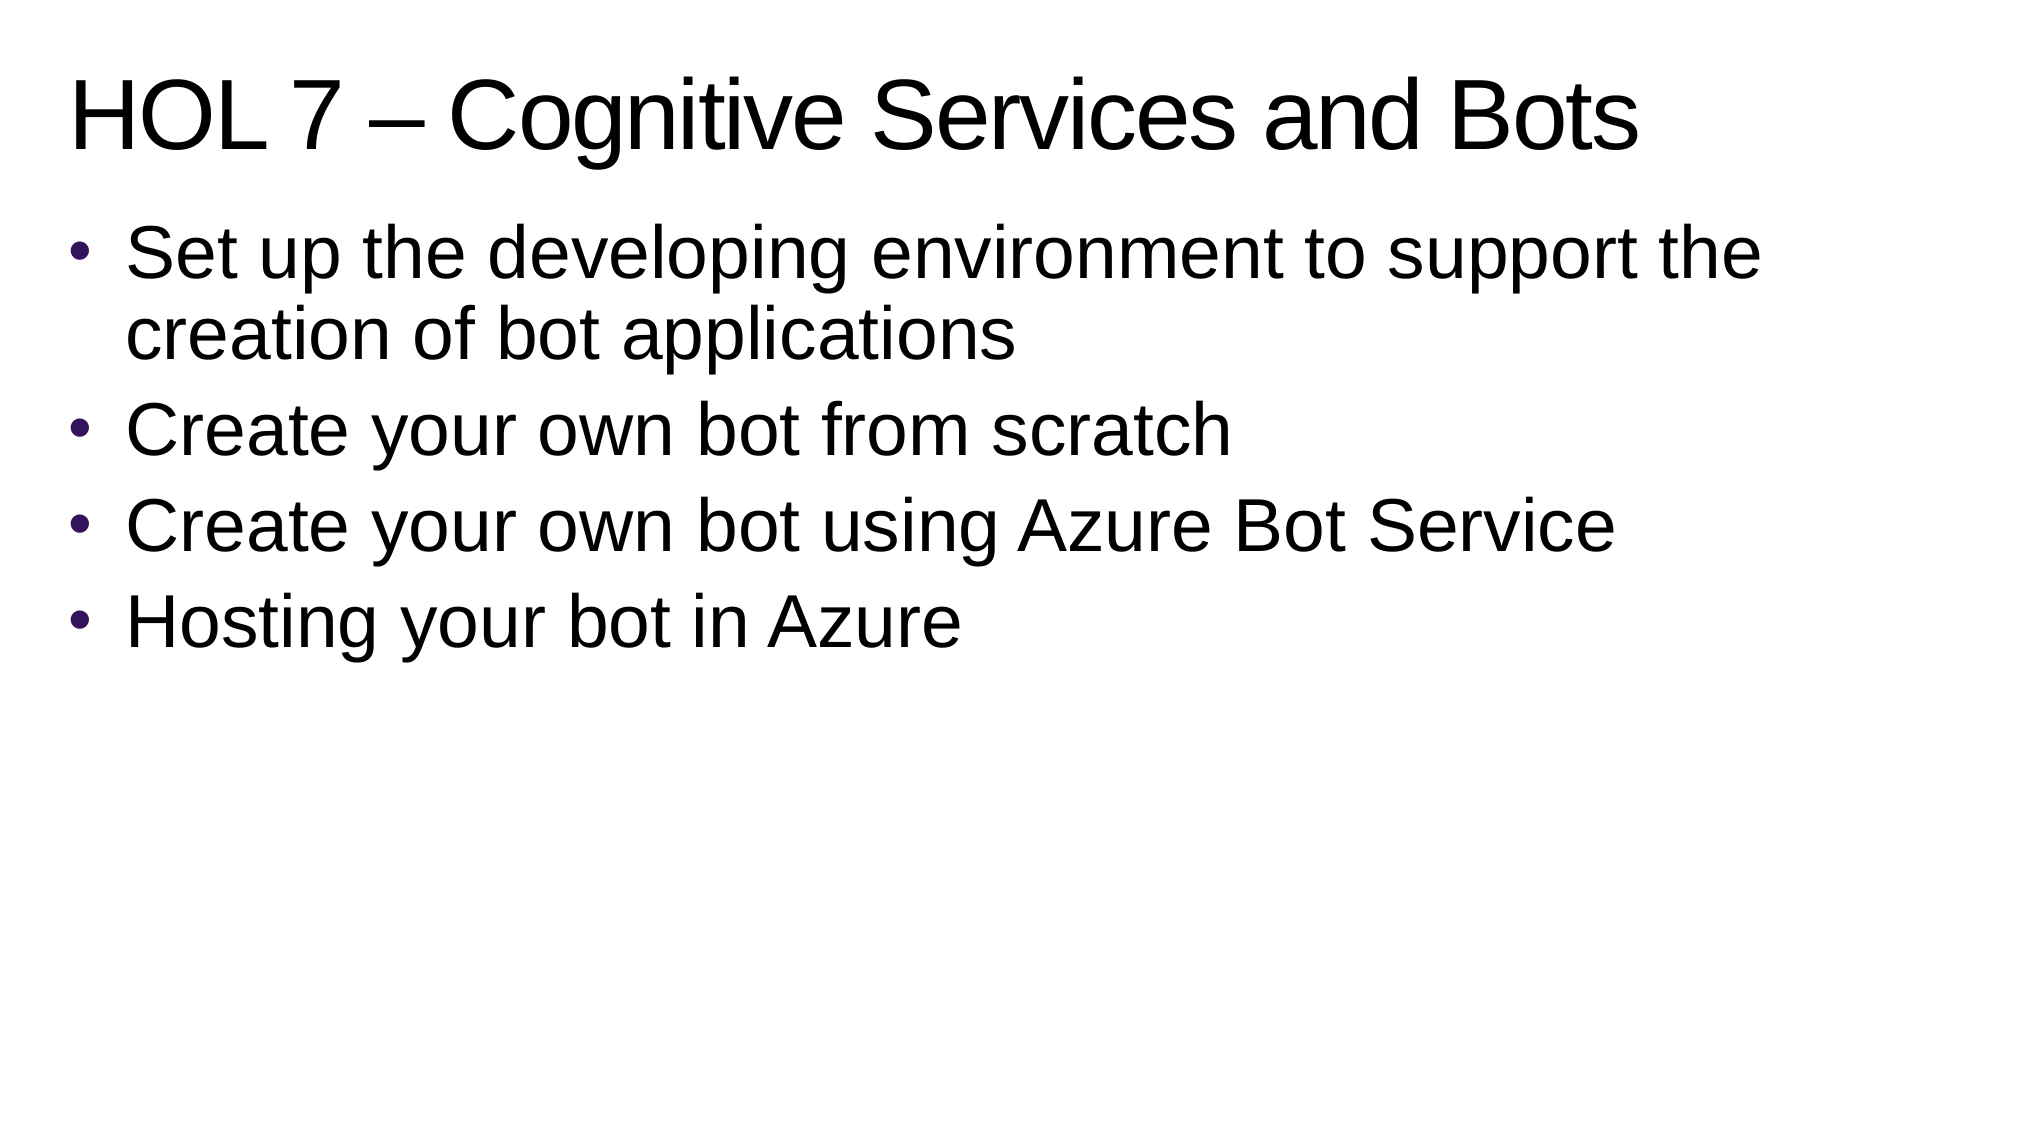

# HOL 7 – Cognitive Services and Bots
Set up the developing environment to support the creation of bot applications
Create your own bot from scratch
Create your own bot using Azure Bot Service
Hosting your bot in Azure